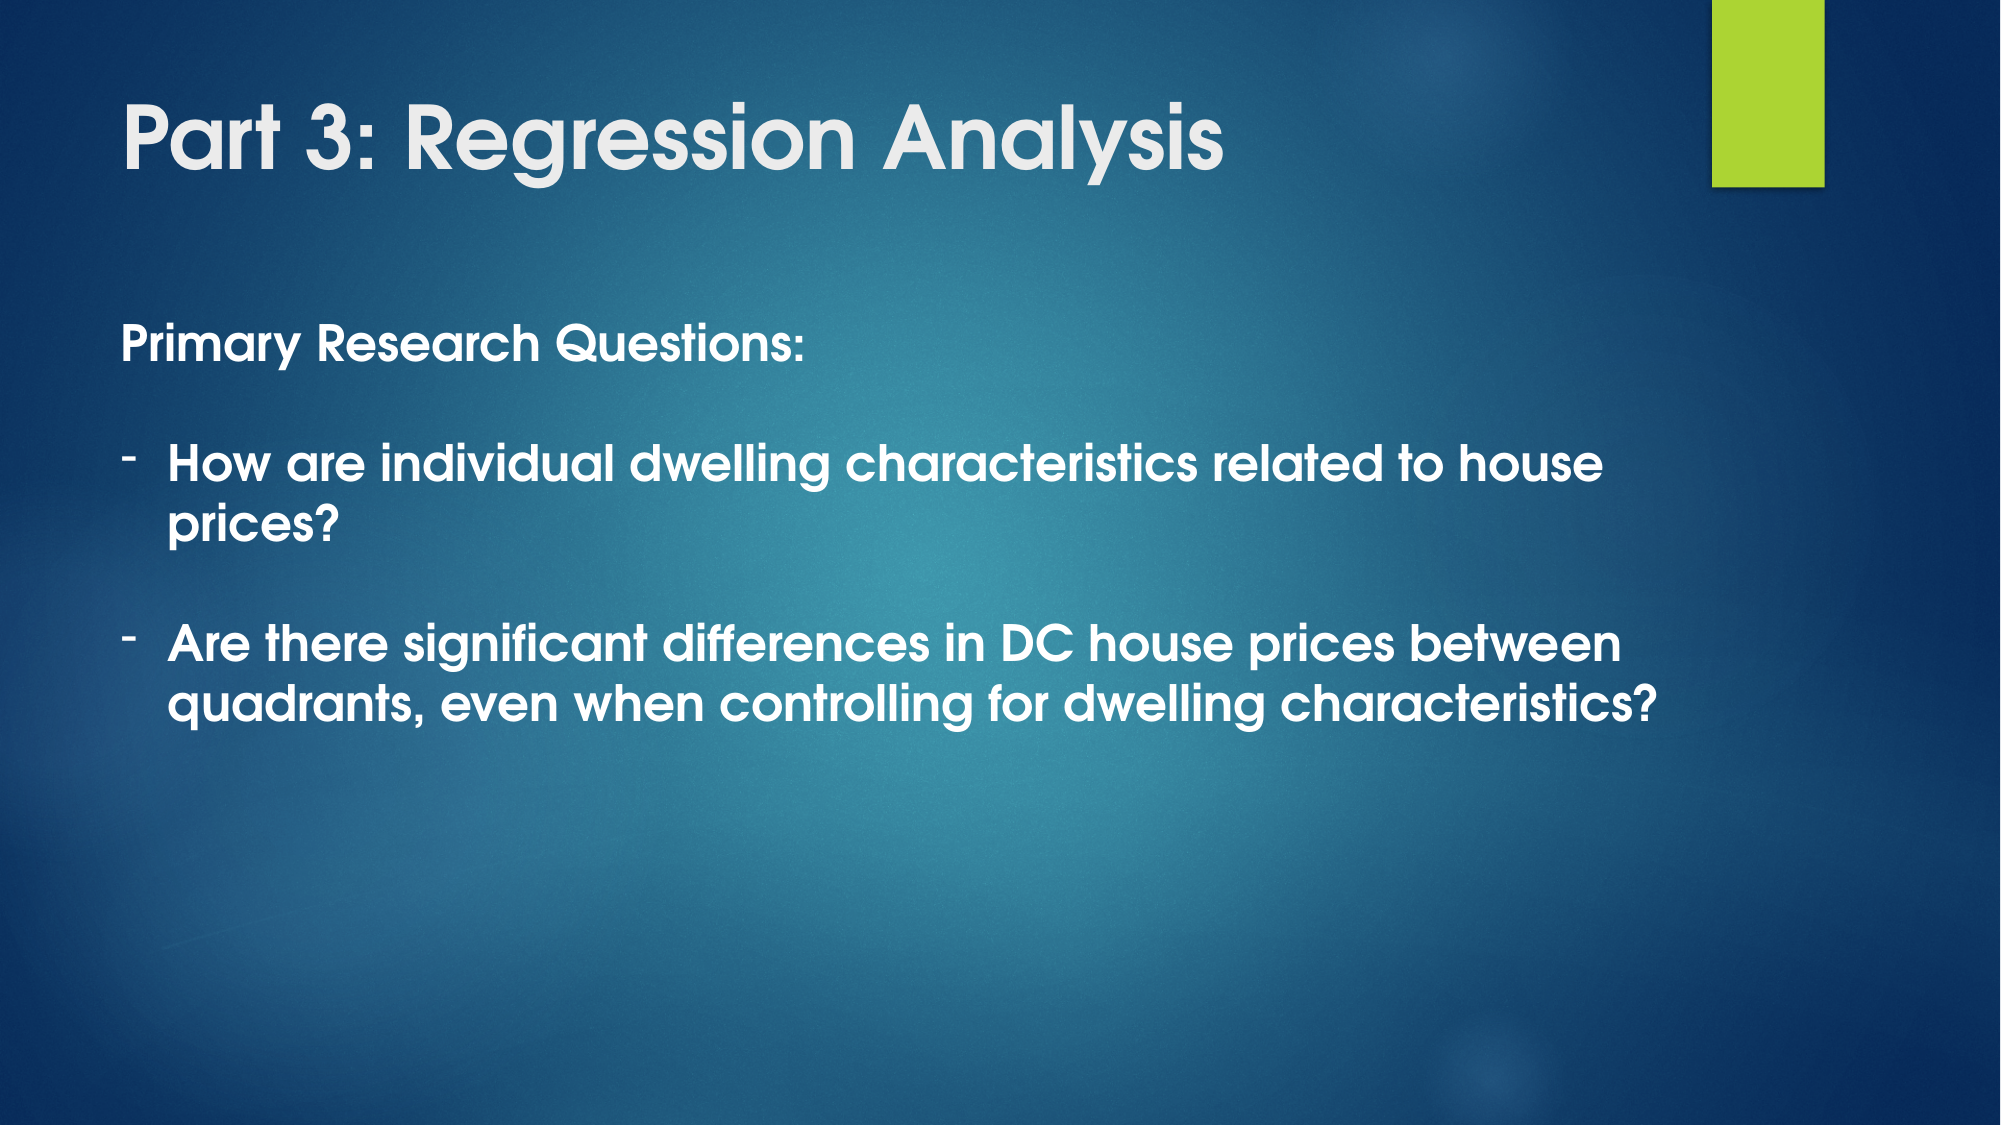

# Part 3: Regression Analysis
Primary Research Questions:

How are individual dwelling characteristics related to house prices?

Are there significant differences in DC house prices between quadrants, even when controlling for dwelling characteristics?